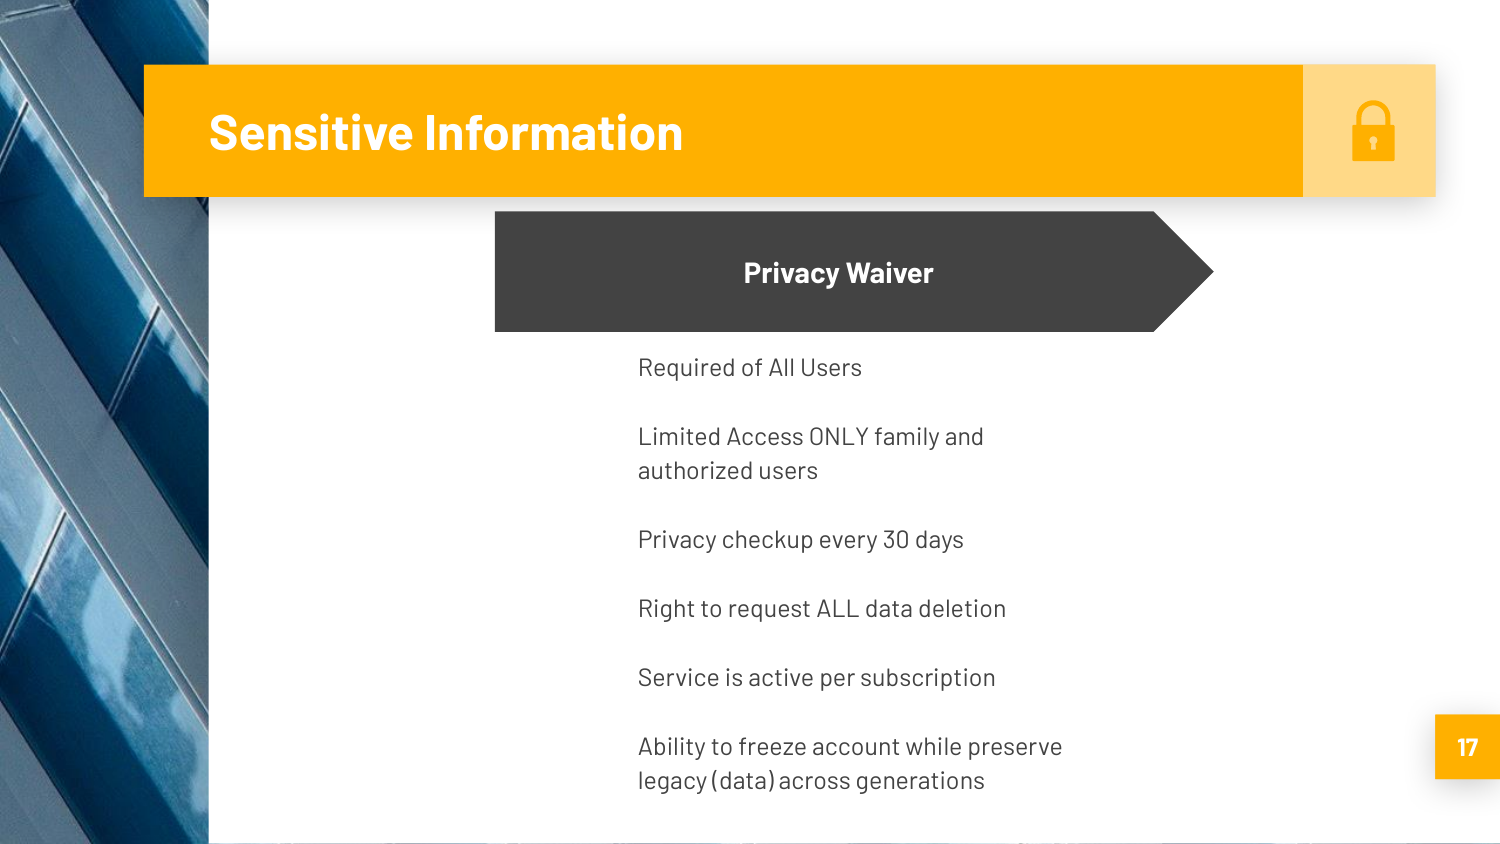

# Sensitive Information

Privacy Waiver
Required of All Users

Limited Access ONLY family and authorized users

Privacy checkup every 30 days

Right to request ALL data deletion

Service is active per subscription

Ability to freeze account while preserve legacy (data) across generations

17